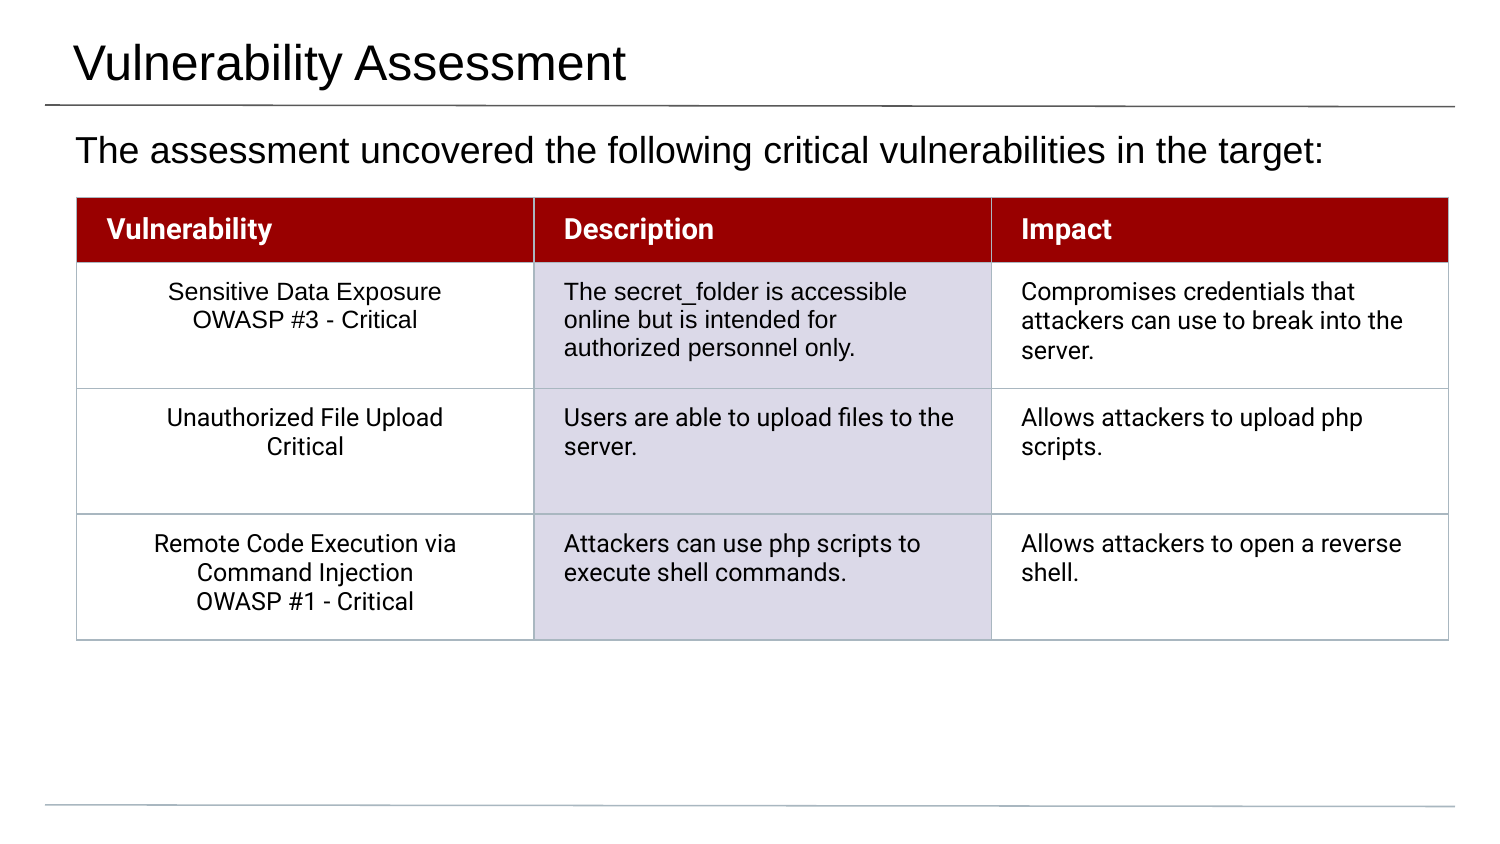

# Vulnerability Assessment
The assessment uncovered the following critical vulnerabilities in the target:
| Vulnerability | Description | Impact |
| --- | --- | --- |
| Sensitive Data Exposure OWASP #3 - Critical | The secret\_folder is accessible online but is intended for authorized personnel only. | Compromises credentials that attackers can use to break into the server. |
| Unauthorized File Upload Critical | Users are able to upload files to the server. | Allows attackers to upload php scripts. |
| Remote Code Execution via Command Injection OWASP #1 - Critical | Attackers can use php scripts to execute shell commands. | Allows attackers to open a reverse shell. |